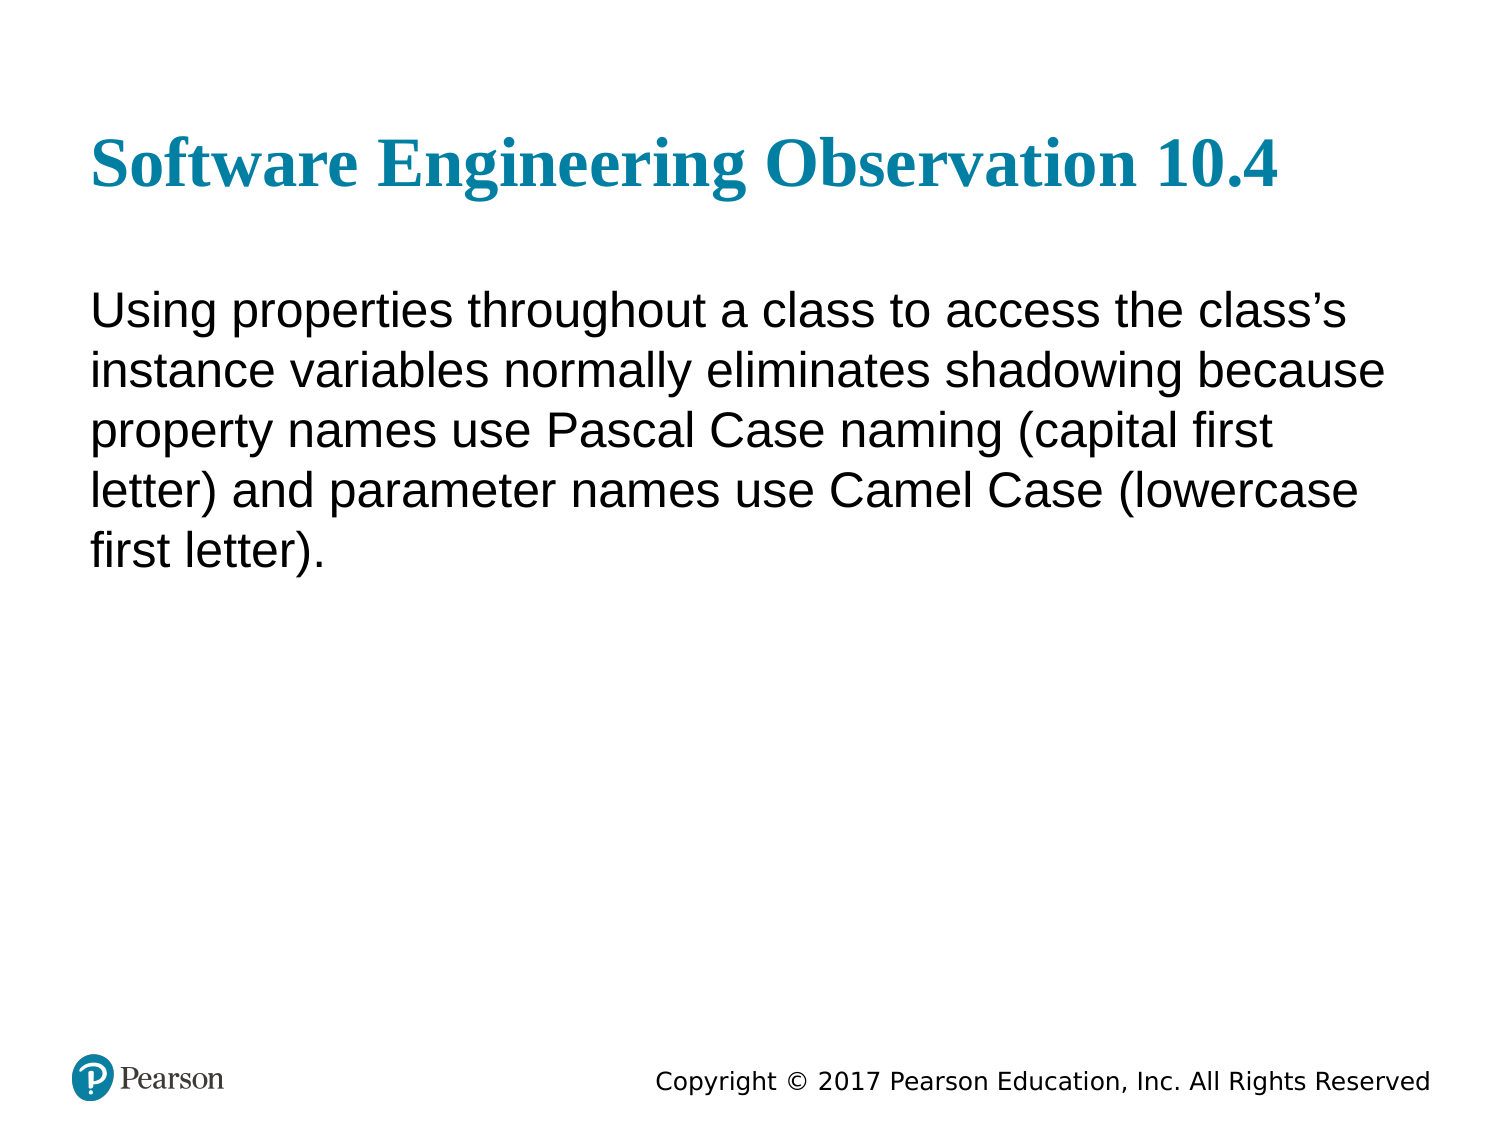

# Software Engineering Observation 10.4
Using properties throughout a class to access the class’s instance variables normally eliminates shadowing because property names use Pascal Case naming (capital first letter) and parameter names use Camel Case (lowercase first letter).